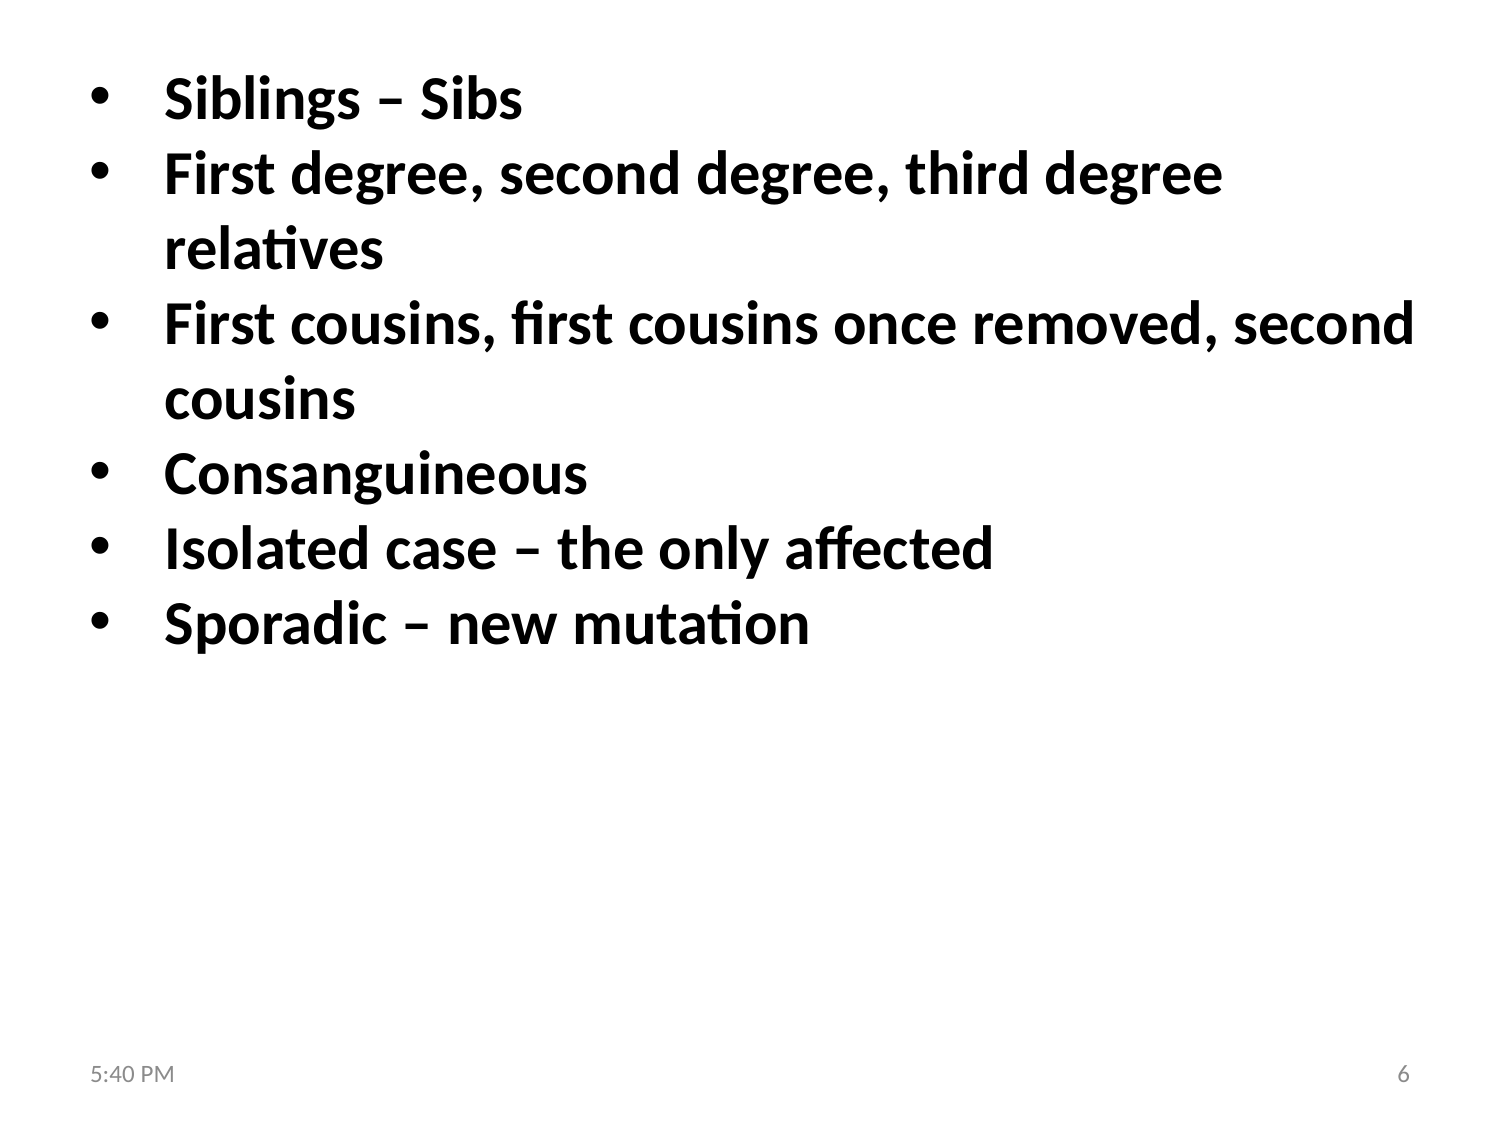

Siblings – Sibs
First degree, second degree, third degree relatives
First cousins, first cousins once removed, second cousins
Consanguineous
Isolated case – the only affected
Sporadic – new mutation

5:40 PM
6